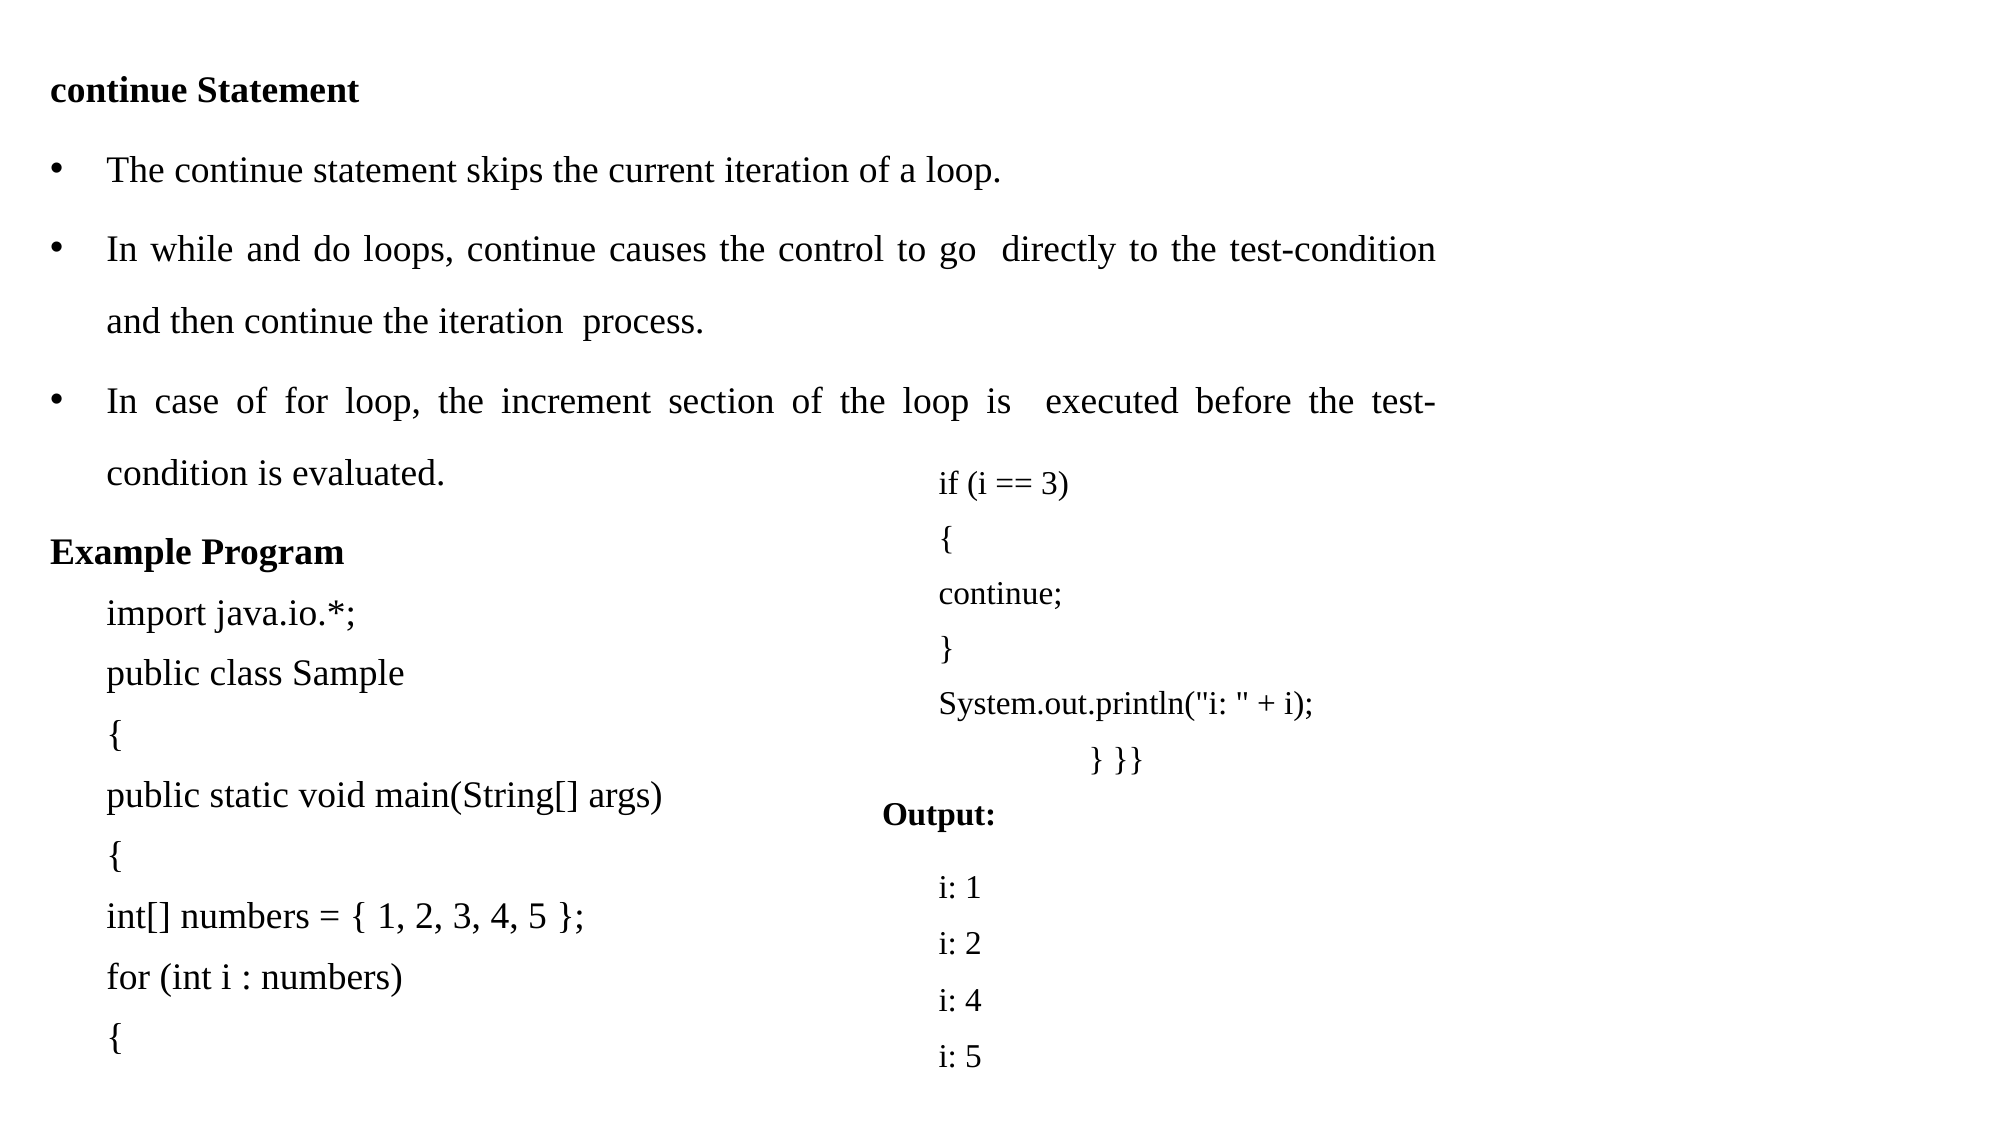

continue Statement
The continue statement skips the current iteration of a loop.
In while and do loops, continue causes the control to go  directly to the test-condition and then continue the iteration  process.
In case of for loop, the increment section of the loop is  executed before the test-condition is evaluated.
Example Program
import java.io.*;
public class Sample
{
public static void main(String[] args)
{
int[] numbers = { 1, 2, 3, 4, 5 };
for (int i : numbers)
{

if (i == 3)
{
continue;
}
System.out.println("i: " + i);
	} }}
Output:
i: 1
i: 2
i: 4
i: 5